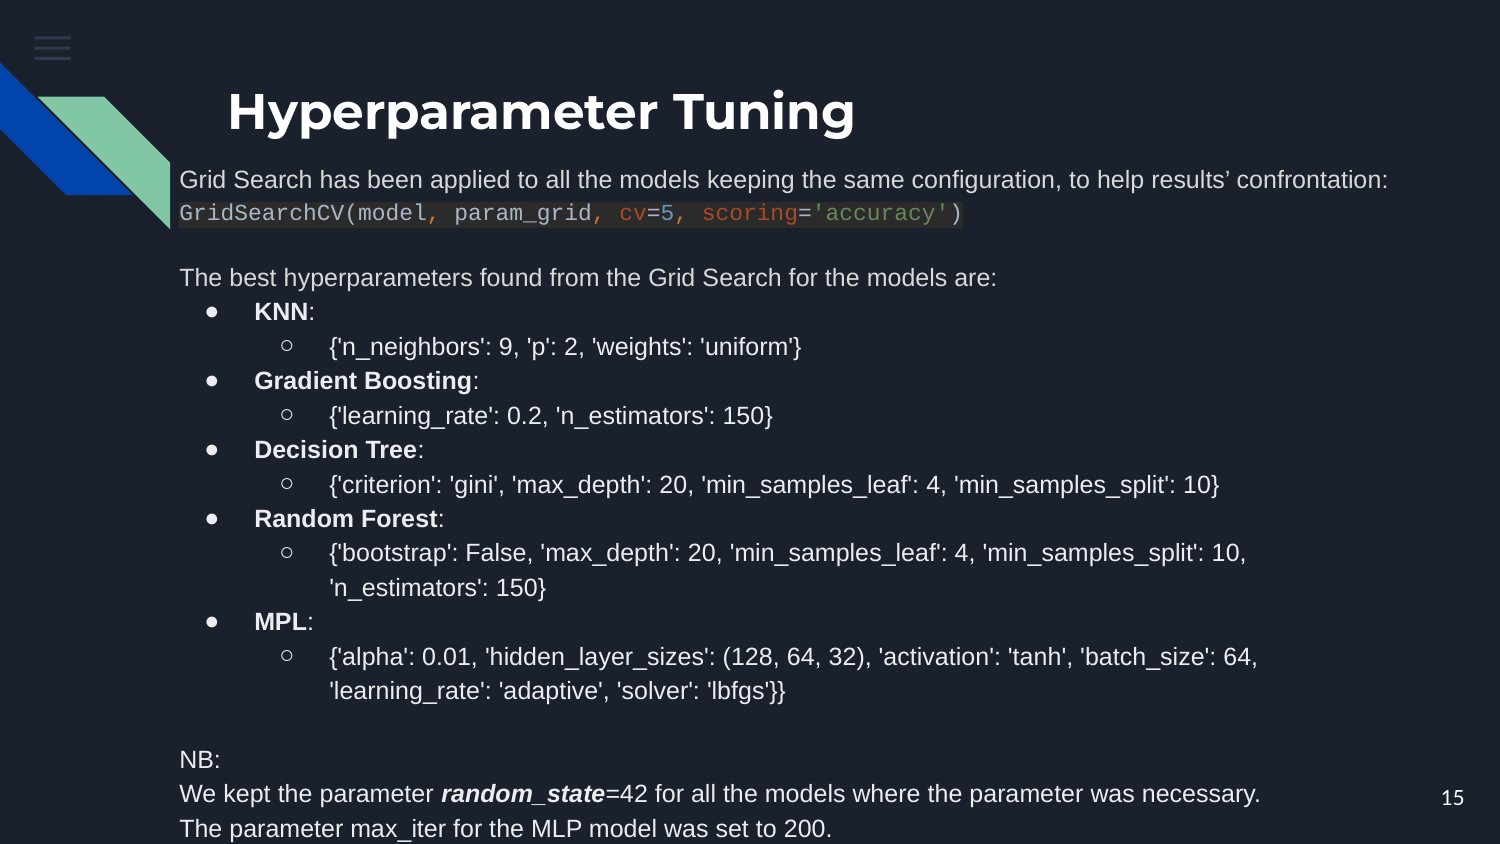

# Hyperparameter Tuning
Grid Search has been applied to all the models keeping the same configuration, to help results’ confrontation:
GridSearchCV(model, param_grid, cv=5, scoring='accuracy')

The best hyperparameters found from the Grid Search for the models are:
KNN:
{'n_neighbors': 9, 'p': 2, 'weights': 'uniform'}
Gradient Boosting:
{'learning_rate': 0.2, 'n_estimators': 150}
Decision Tree:
{'criterion': 'gini', 'max_depth': 20, 'min_samples_leaf': 4, 'min_samples_split': 10}
Random Forest:
{'bootstrap': False, 'max_depth': 20, 'min_samples_leaf': 4, 'min_samples_split': 10, 'n_estimators': 150}
MPL:
{'alpha': 0.01, 'hidden_layer_sizes': (128, 64, 32), 'activation': 'tanh', 'batch_size': 64, 'learning_rate': 'adaptive', 'solver': 'lbfgs'}}

NB:
We kept the parameter random_state=42 for all the models where the parameter was necessary.
The parameter max_iter for the MLP model was set to 200.

15